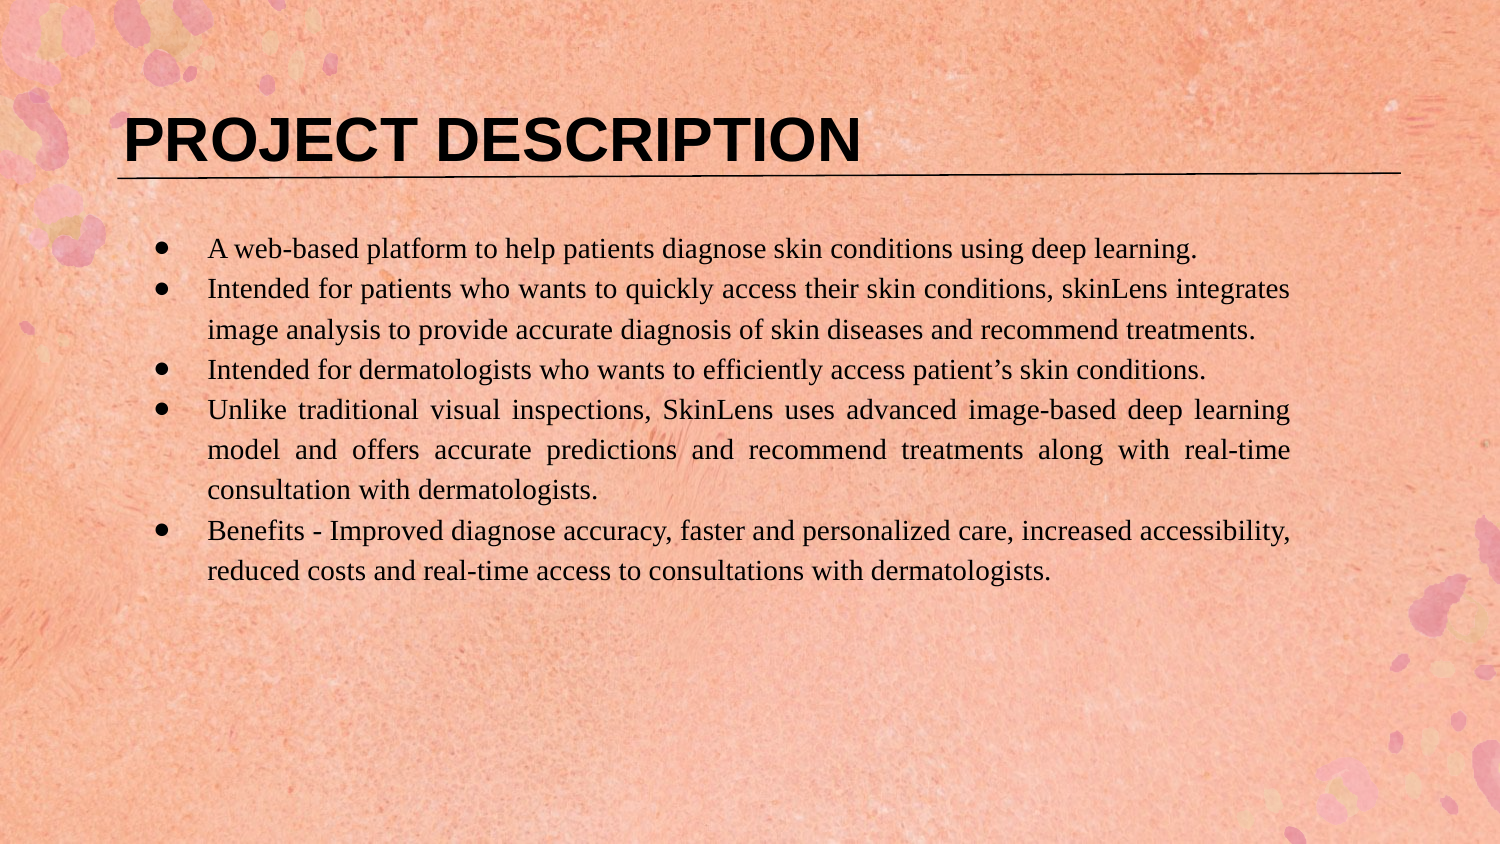

# PROJECT DESCRIPTION
A web-based platform to help patients diagnose skin conditions using deep learning.
Intended for patients who wants to quickly access their skin conditions, skinLens integrates image analysis to provide accurate diagnosis of skin diseases and recommend treatments.
Intended for dermatologists who wants to efficiently access patient’s skin conditions.
Unlike traditional visual inspections, SkinLens uses advanced image-based deep learning model and offers accurate predictions and recommend treatments along with real-time consultation with dermatologists.
Benefits - Improved diagnose accuracy, faster and personalized care, increased accessibility, reduced costs and real-time access to consultations with dermatologists.